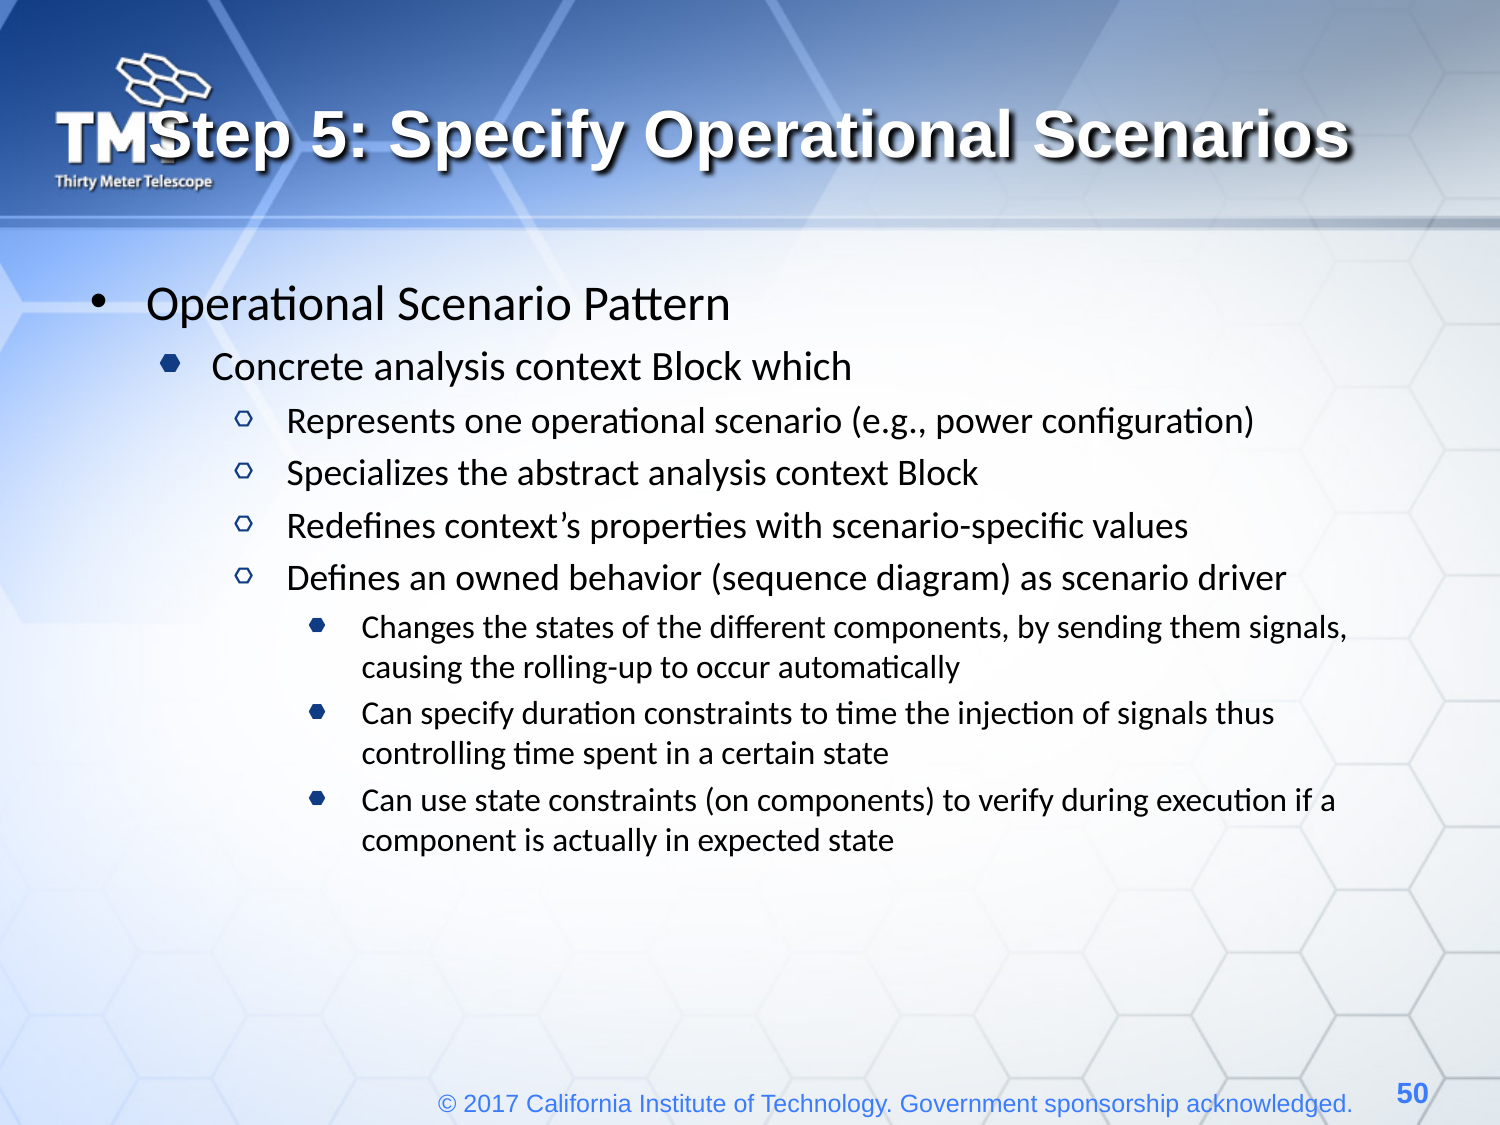

# Step 5: Specify Operational Scenarios
Operational Scenario Pattern
Concrete analysis context Block which
Represents one operational scenario (e.g., power configuration)
Specializes the abstract analysis context Block
Redefines context’s properties with scenario-specific values
Defines an owned behavior (sequence diagram) as scenario driver
Changes the states of the different components, by sending them signals, causing the rolling-up to occur automatically
Can specify duration constraints to time the injection of signals thus controlling time spent in a certain state
Can use state constraints (on components) to verify during execution if a component is actually in expected state